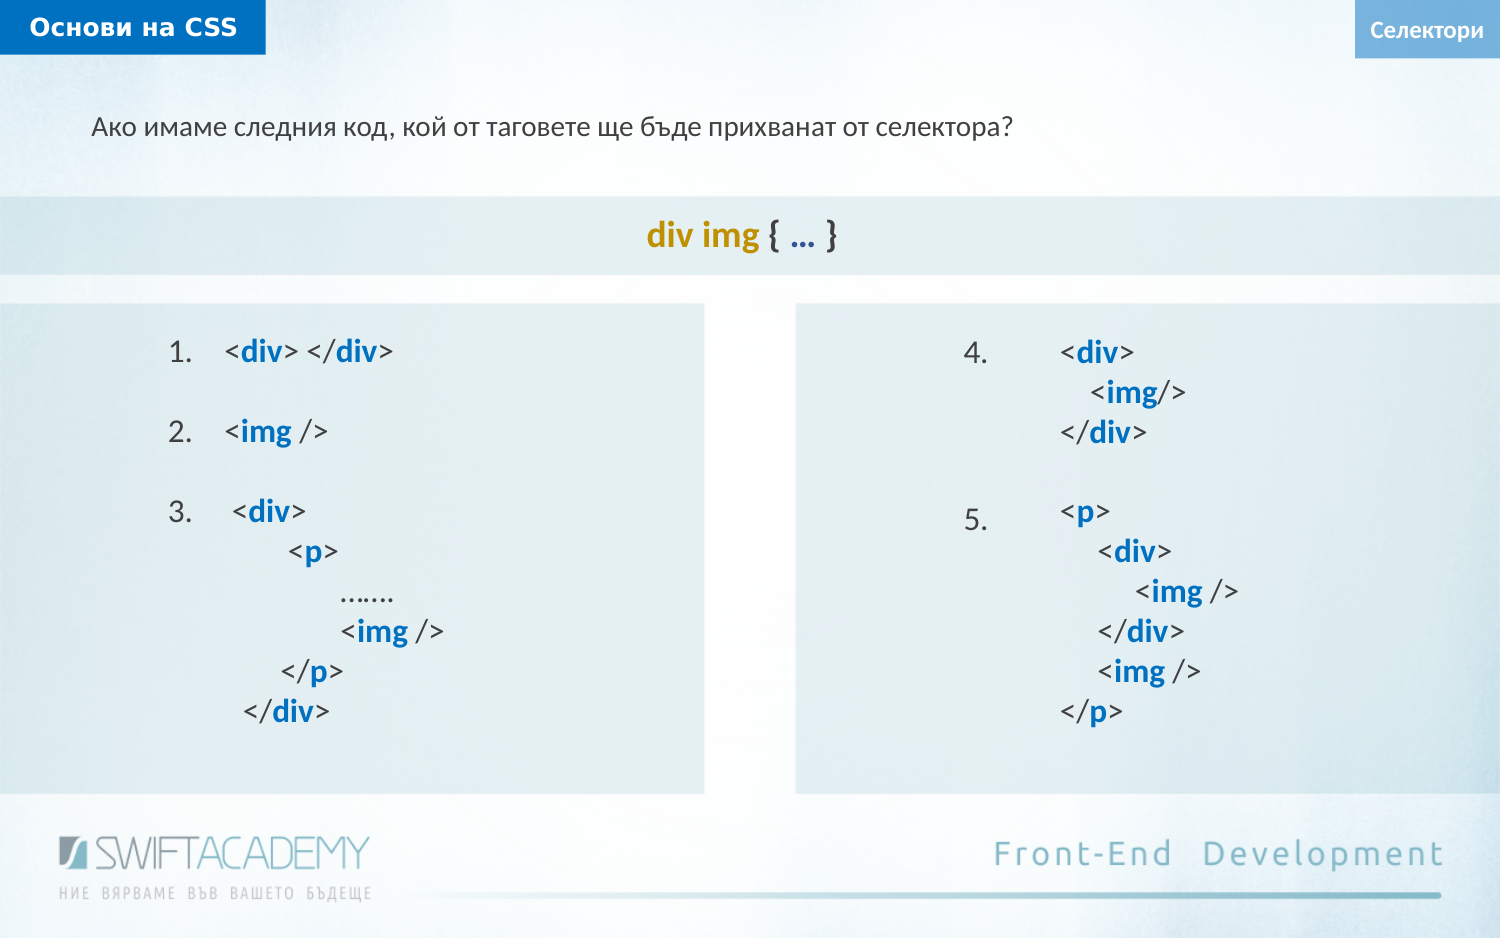

Основи на CSS
Селектори
Ако имаме следния код, кой от таговете ще бъде прихванат от селектора?

div img { … }

<div> </div>

<img />

 <div>
      <p>
             …….
             <img />
     </p>
</div>
4.
<div>
    <img/>
</div>

<p>
     <div>
          <img />
     </div>
     <img />
</p>

5.